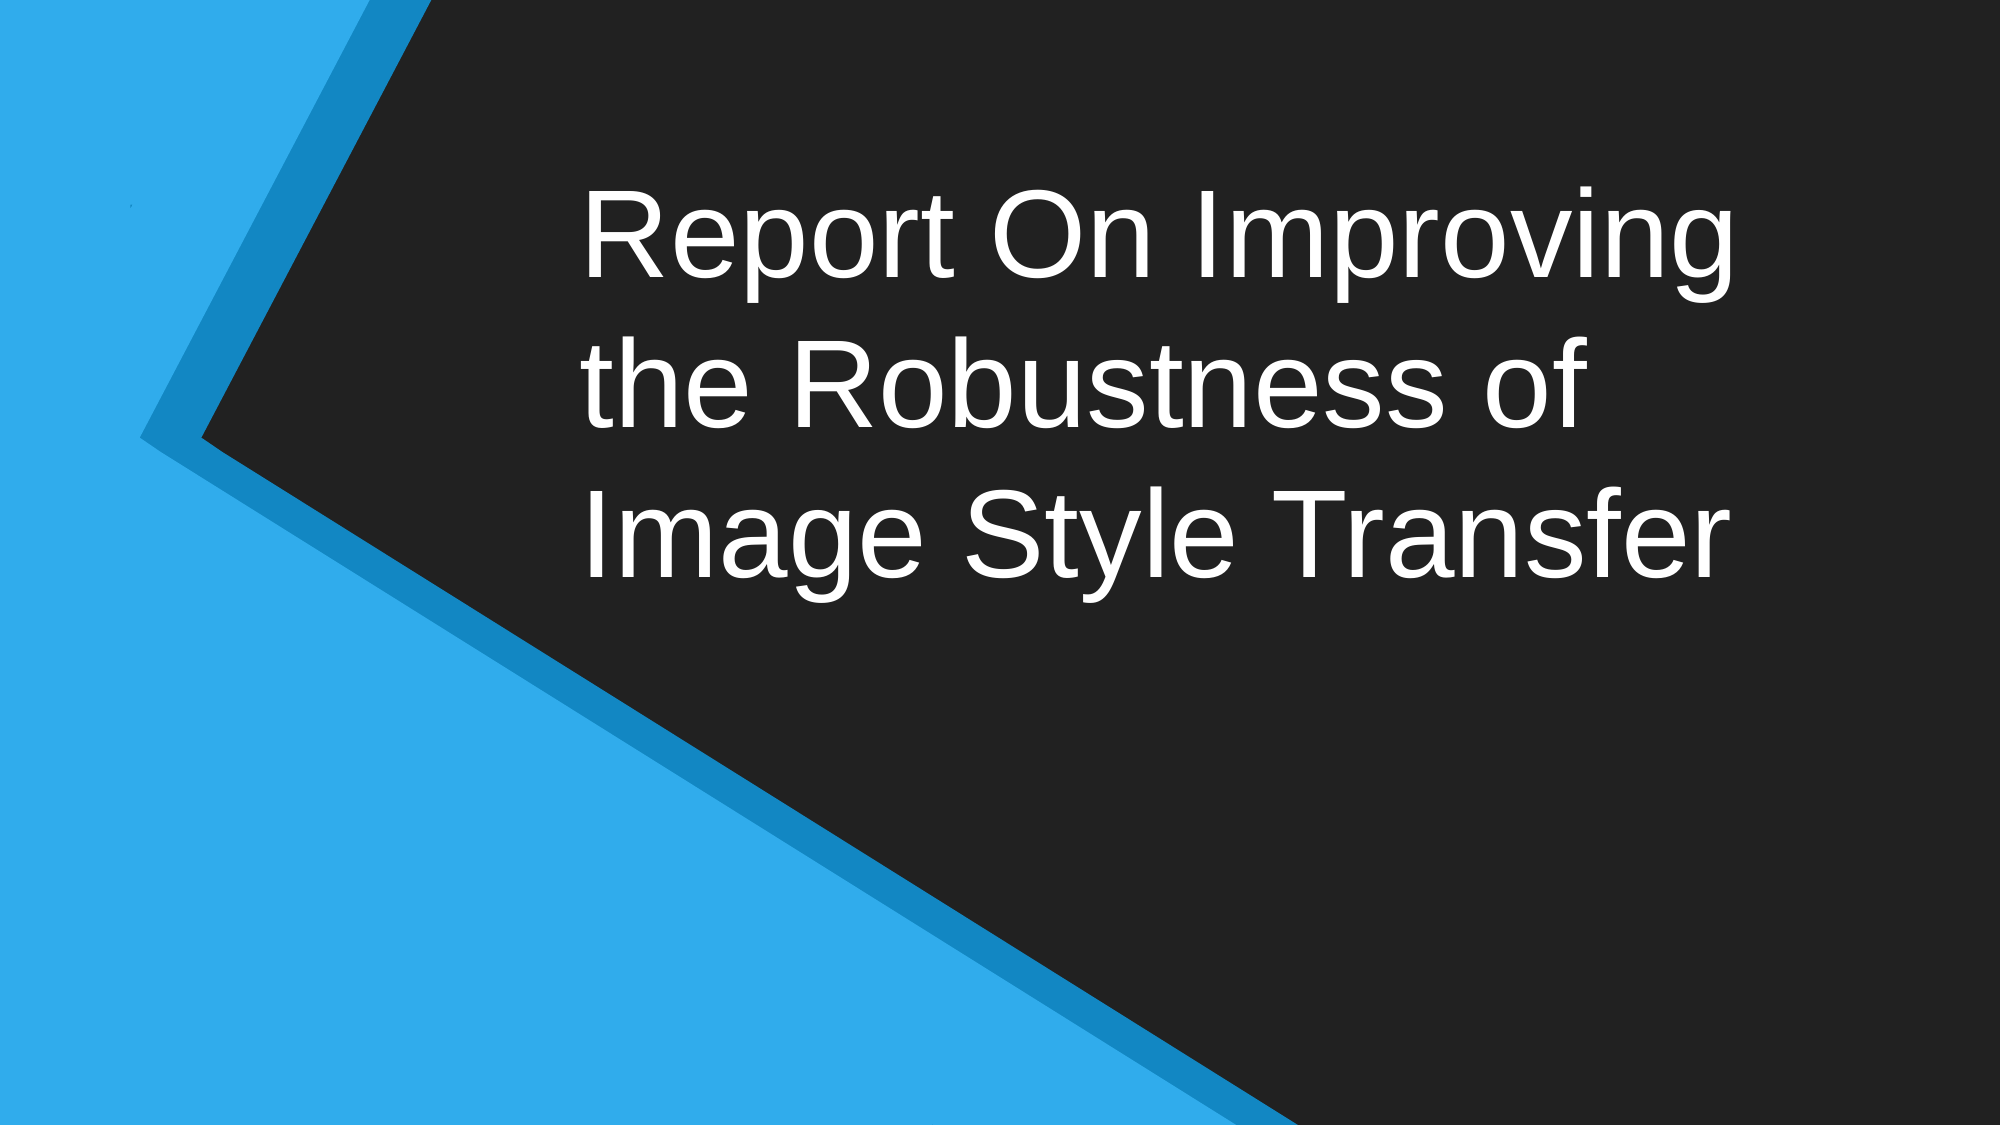

# Report On Improving the Robustness of Image Style Transfer